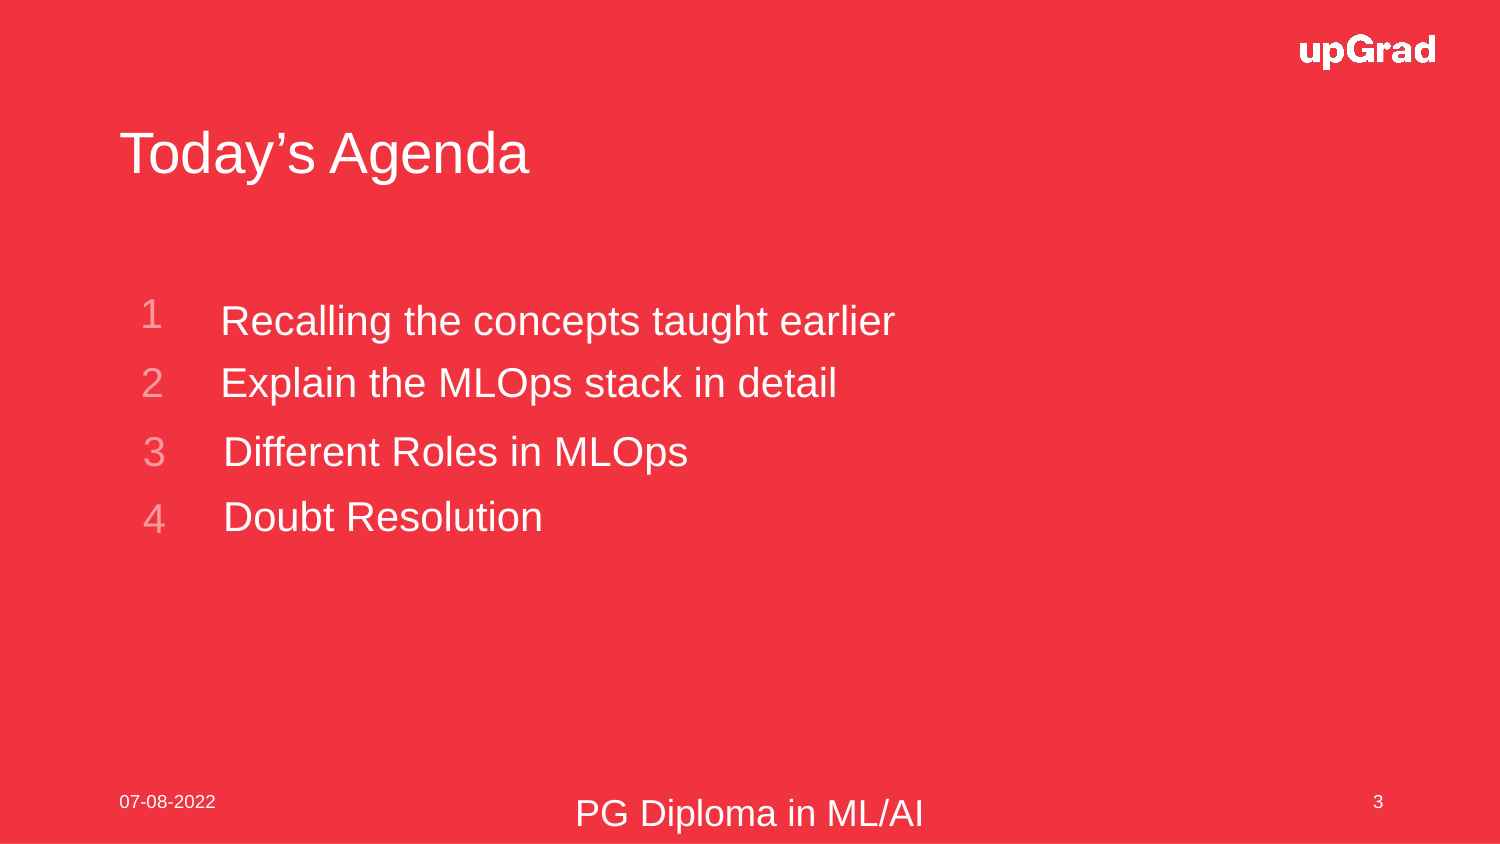

Today’s Agenda
1
Recalling the concepts taught earlier
2
Explain the MLOps stack in detail
Different Roles in MLOps
3
Doubt Resolution
4
07-08-2022
PG Diploma in ML/AI
3